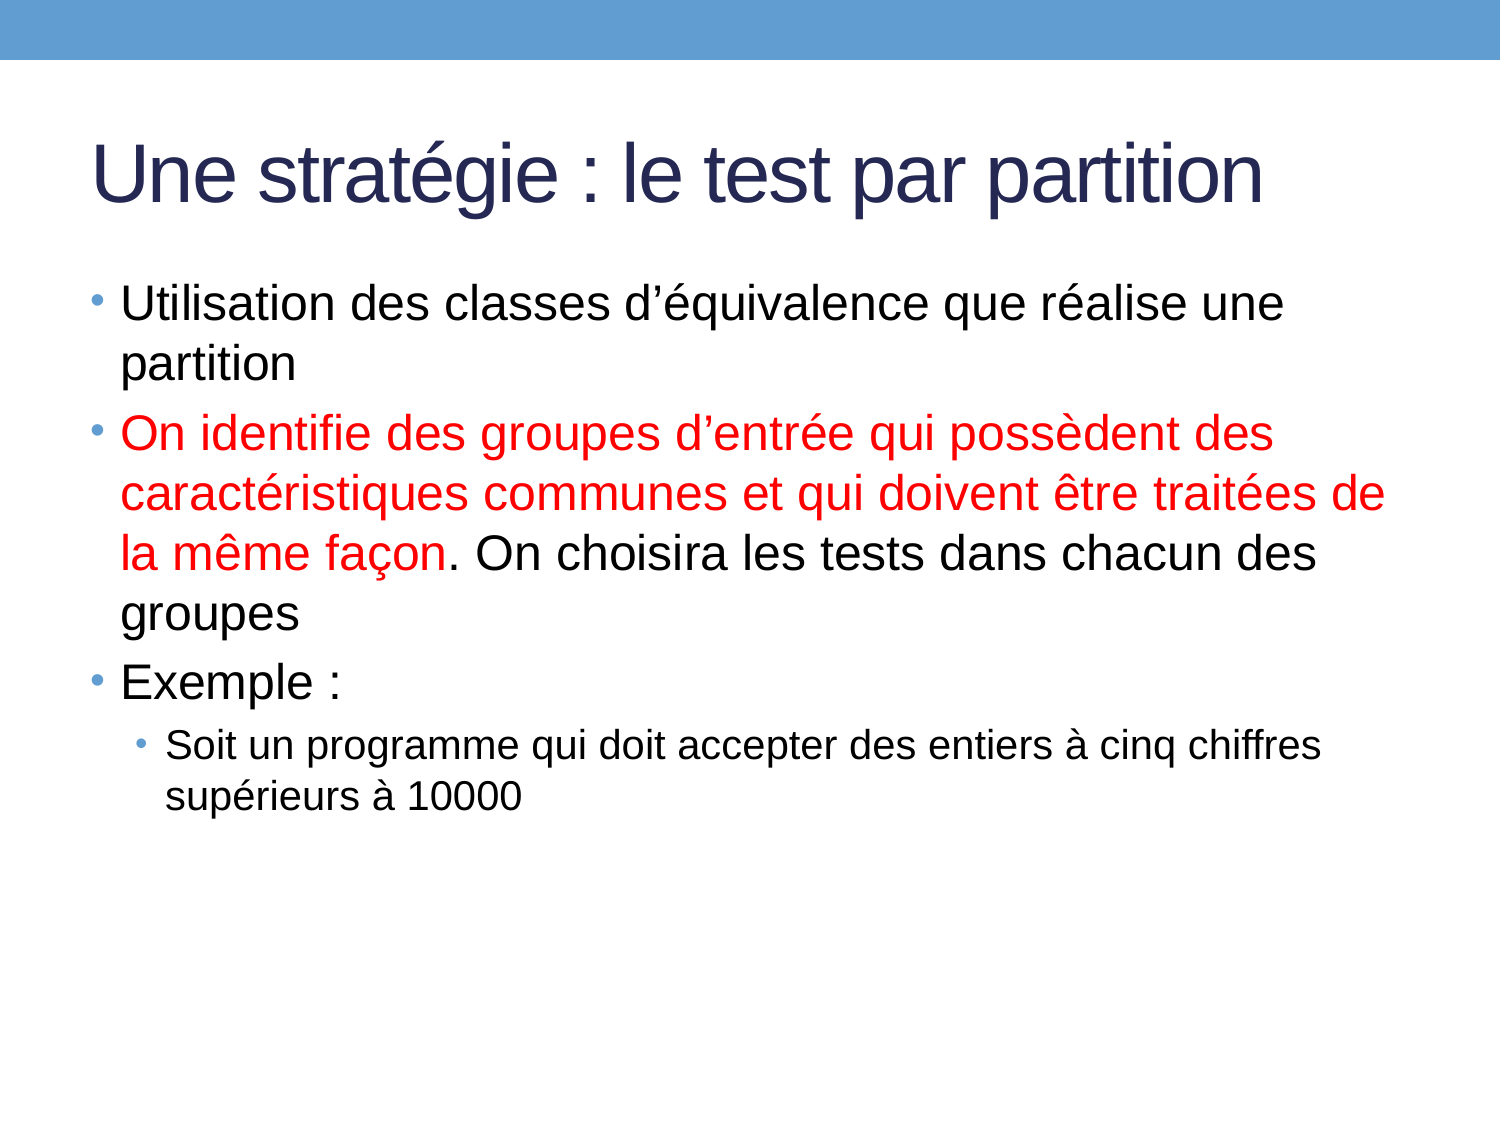

# Une stratégie : le test par partition
Utilisation des classes d’équivalence que réalise une partition
On identifie des groupes d’entrée qui possèdent des caractéristiques communes et qui doivent être traitées de la même façon. On choisira les tests dans chacun des groupes
Exemple :
Soit un programme qui doit accepter des entiers à cinq chiffres supérieurs à 10000